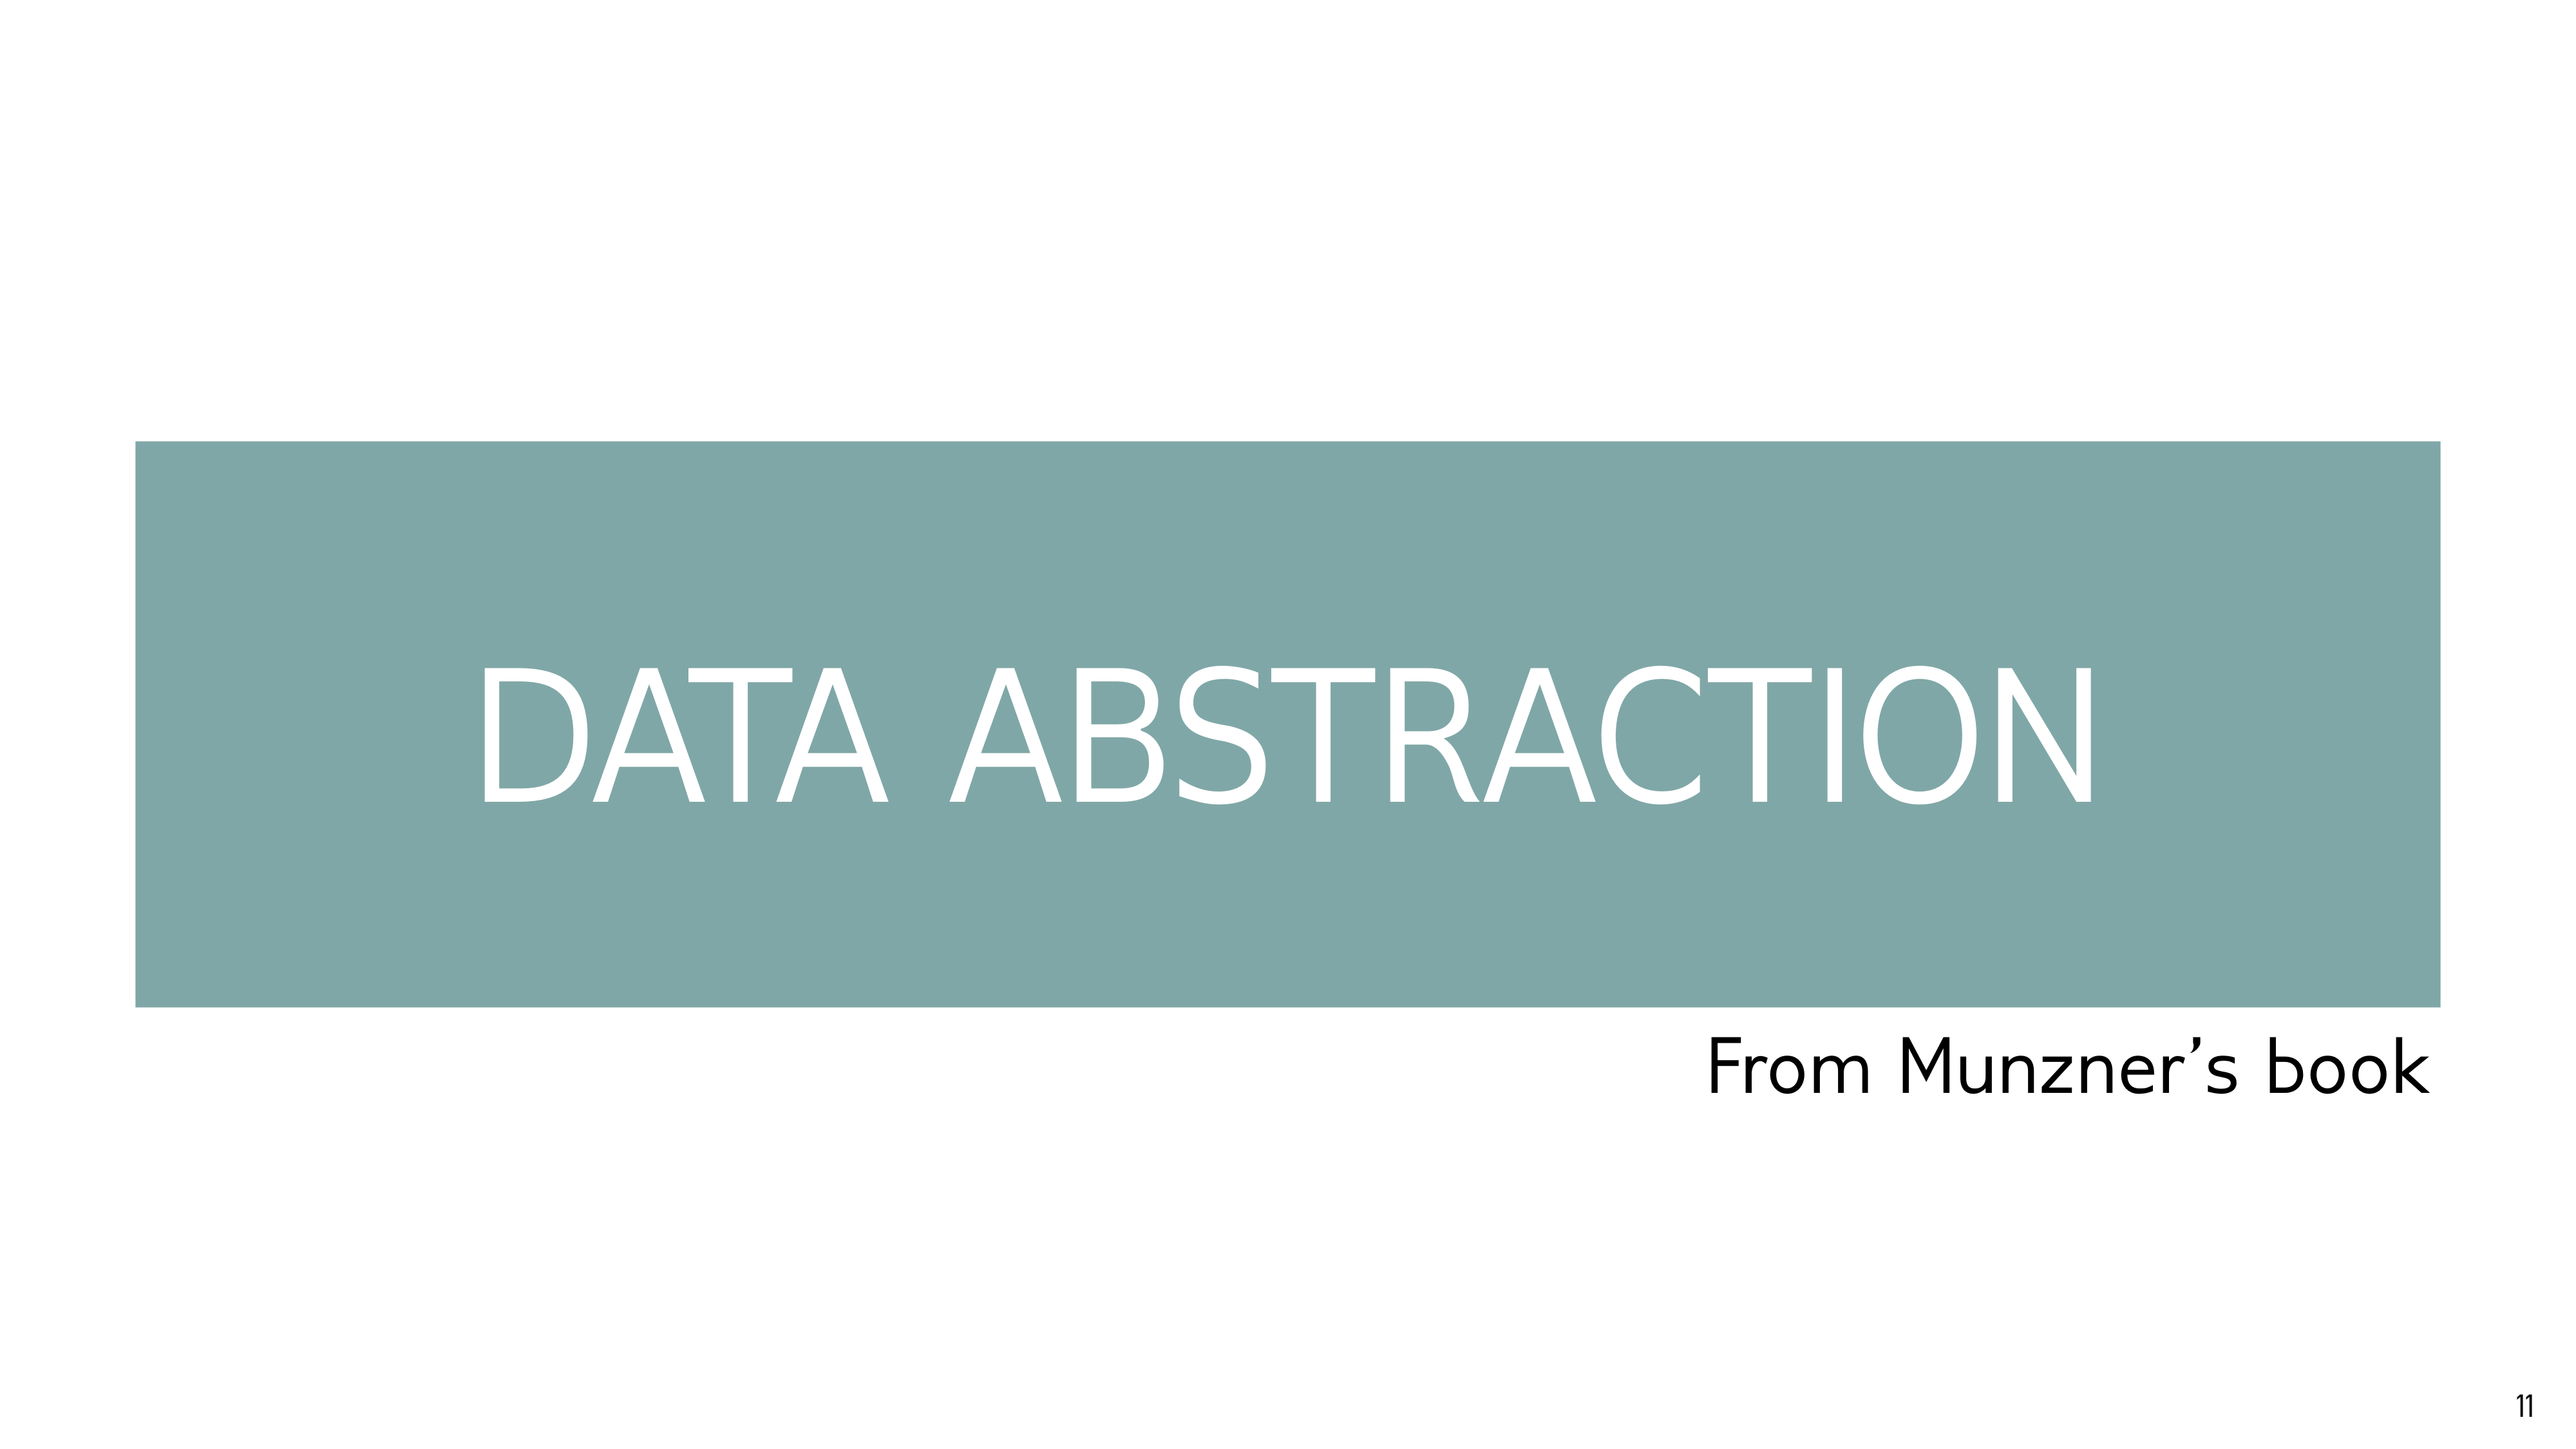

# Data Abstraction
From Munzner’s book
11